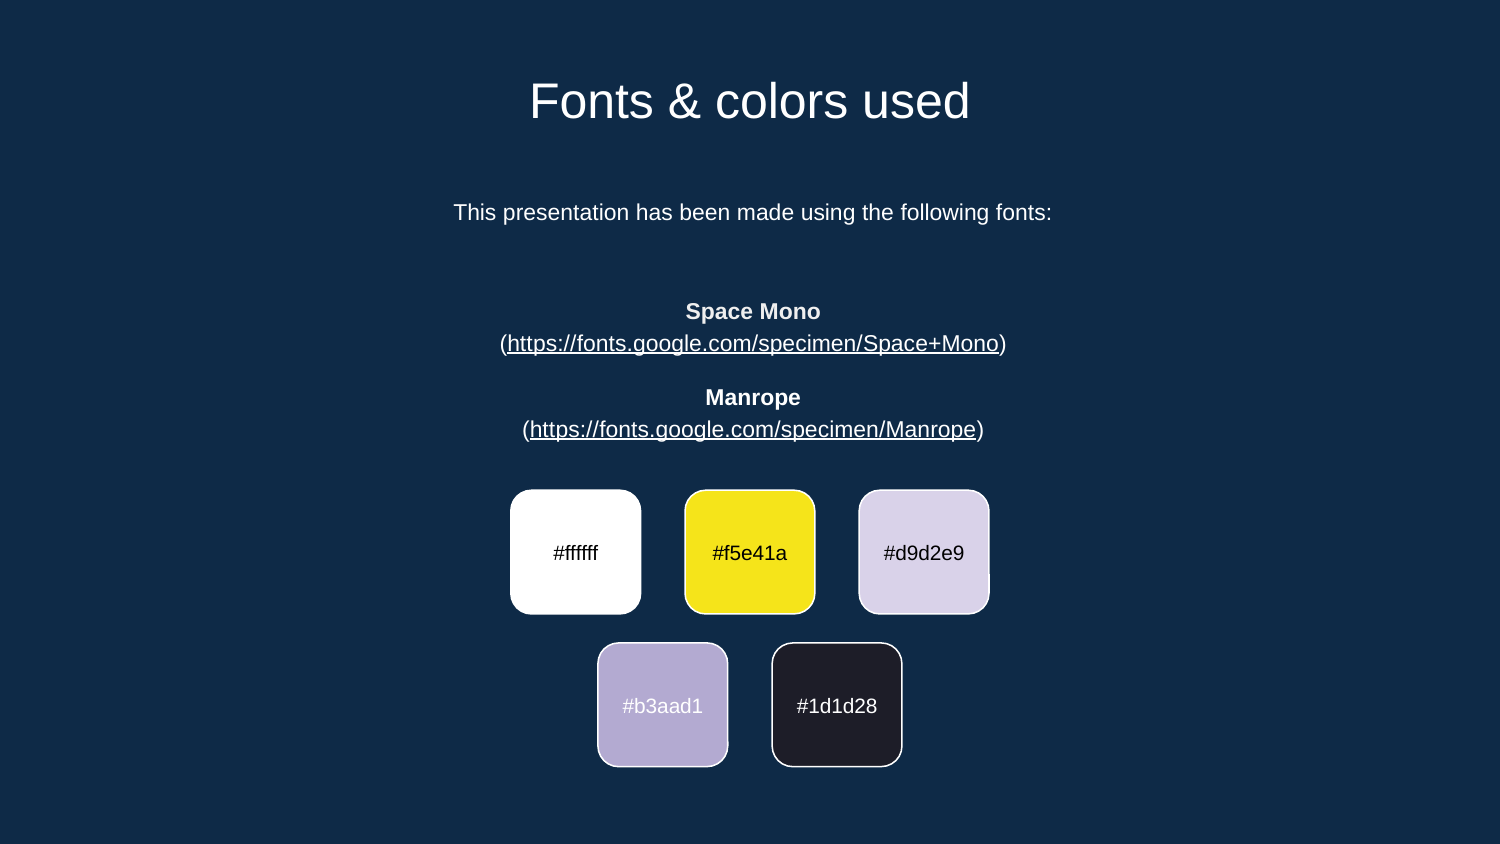

# Fonts & colors used
This presentation has been made using the following fonts:

Space Mono
(https://fonts.google.com/specimen/Space+Mono)

Manrope
(https://fonts.google.com/specimen/Manrope)

#ffffff
#f5e41a
#d9d2e9

#b3aad1
#1d1d28